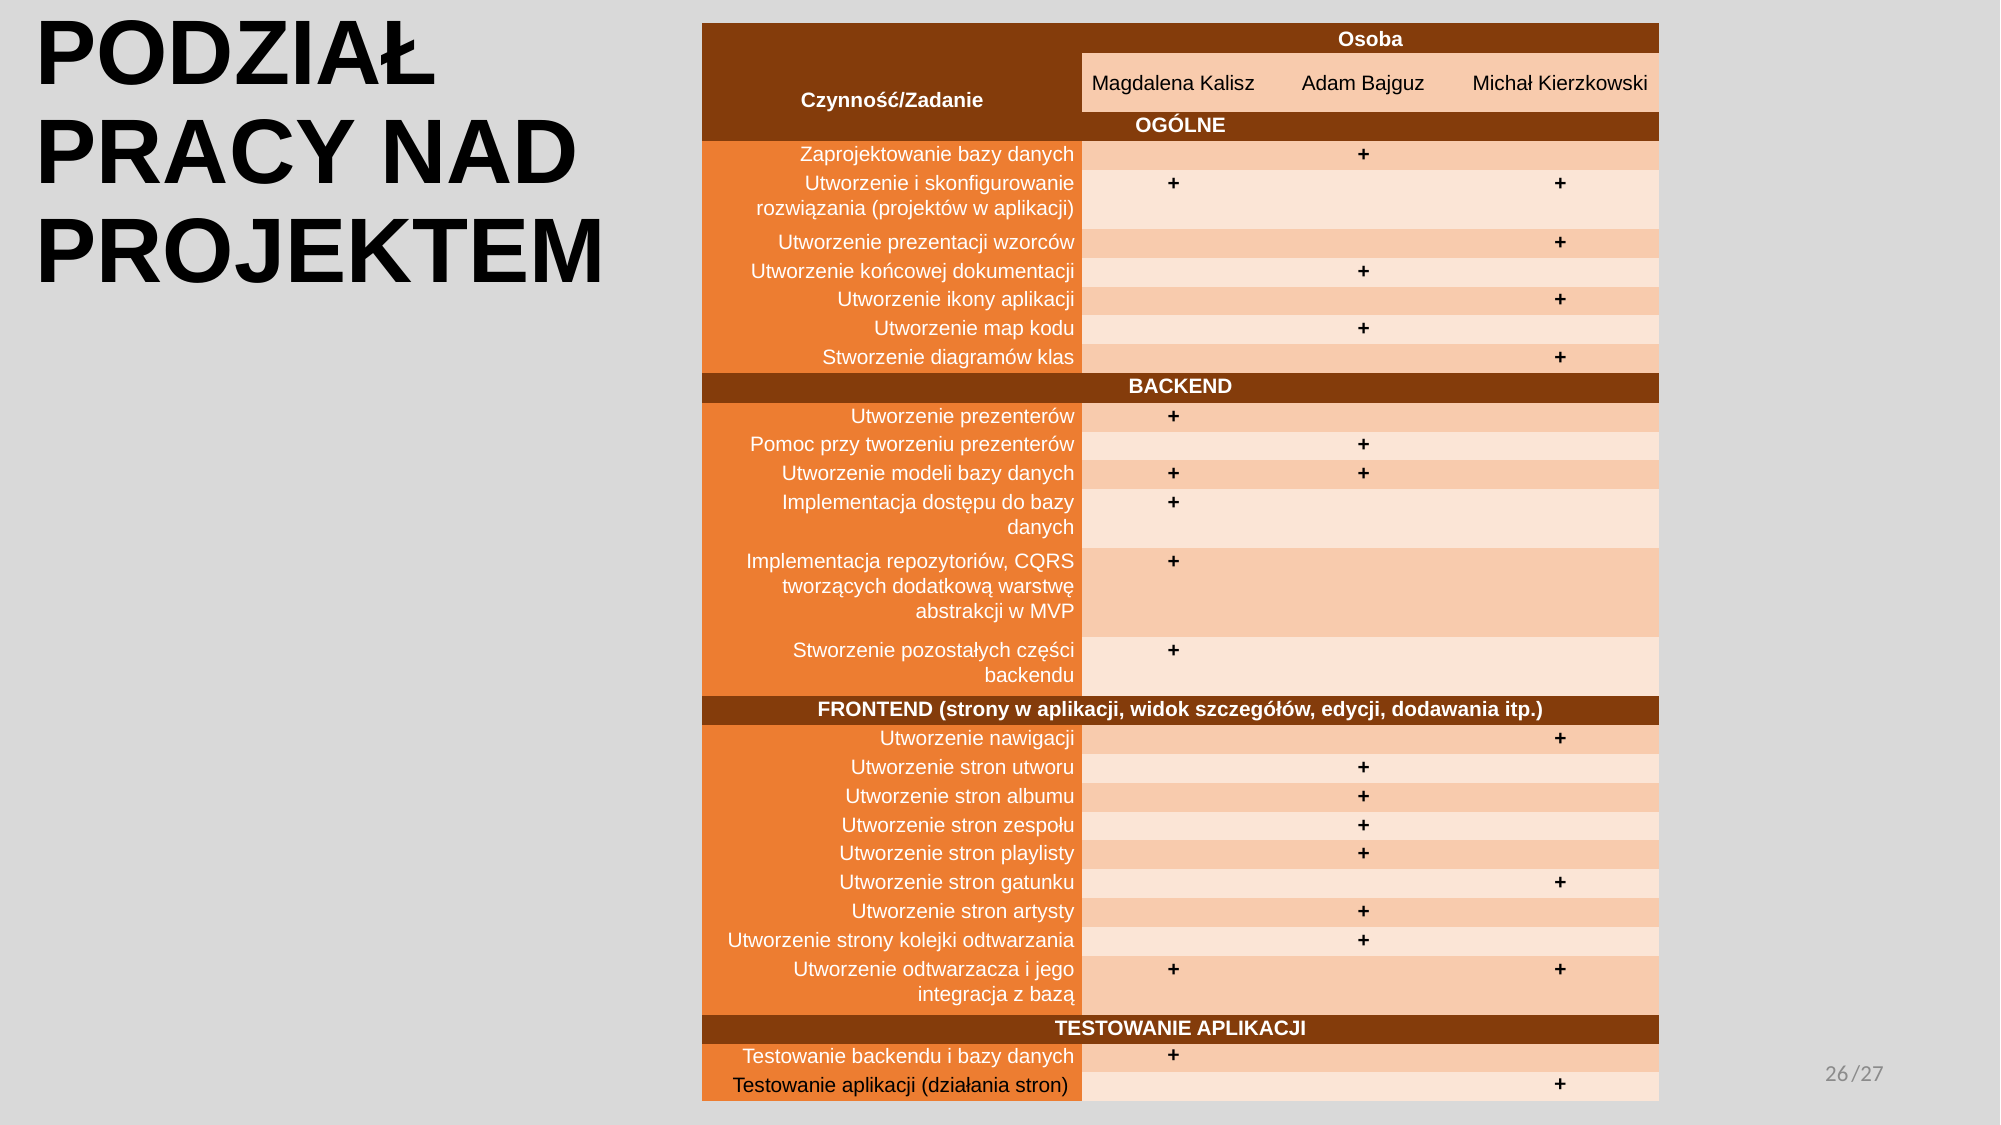

| Czynność/Zadanie | Osoba |  |  |
| --- | --- | --- | --- |
|  | Magdalena Kalisz | Adam Bajguz | Michał Kierzkowski |
| OGÓLNE |  |  |  |
| Zaprojektowanie bazy danych |  | + |  |
| Utworzenie i skonfigurowanie rozwiązania (projektów w aplikacji) | + |  | + |
| Utworzenie prezentacji wzorców |  |  | + |
| Utworzenie końcowej dokumentacji |  | + |  |
| Utworzenie ikony aplikacji |  |  | + |
| Utworzenie map kodu |  | + |  |
| Stworzenie diagramów klas |  |  | + |
| BACKEND |  |  |  |
| Utworzenie prezenterów | + |  |  |
| Pomoc przy tworzeniu prezenterów |  | + |  |
| Utworzenie modeli bazy danych | + | + |  |
| Implementacja dostępu do bazy danych | + |  |  |
| Implementacja repozytoriów, CQRS tworzących dodatkową warstwę abstrakcji w MVP | + |  |  |
| Stworzenie pozostałych części backendu | + |  |  |
| FRONTEND (strony w aplikacji, widok szczegółów, edycji, dodawania itp.) |  |  |  |
| Utworzenie nawigacji |  |  | + |
| Utworzenie stron utworu |  | + |  |
| Utworzenie stron albumu |  | + |  |
| Utworzenie stron zespołu |  | + |  |
| Utworzenie stron playlisty |  | + |  |
| Utworzenie stron gatunku |  |  | + |
| Utworzenie stron artysty |  | + |  |
| Utworzenie strony kolejki odtwarzania |  | + |  |
| Utworzenie odtwarzacza i jego integracja z bazą | + |  | + |
| TESTOWANIE APLIKACJI |  |  |  |
| Testowanie backendu i bazy danych | + |  |  |
| Testowanie aplikacji (działania stron) |  |  | + |
# Podział pracy nad projektem
26
/27